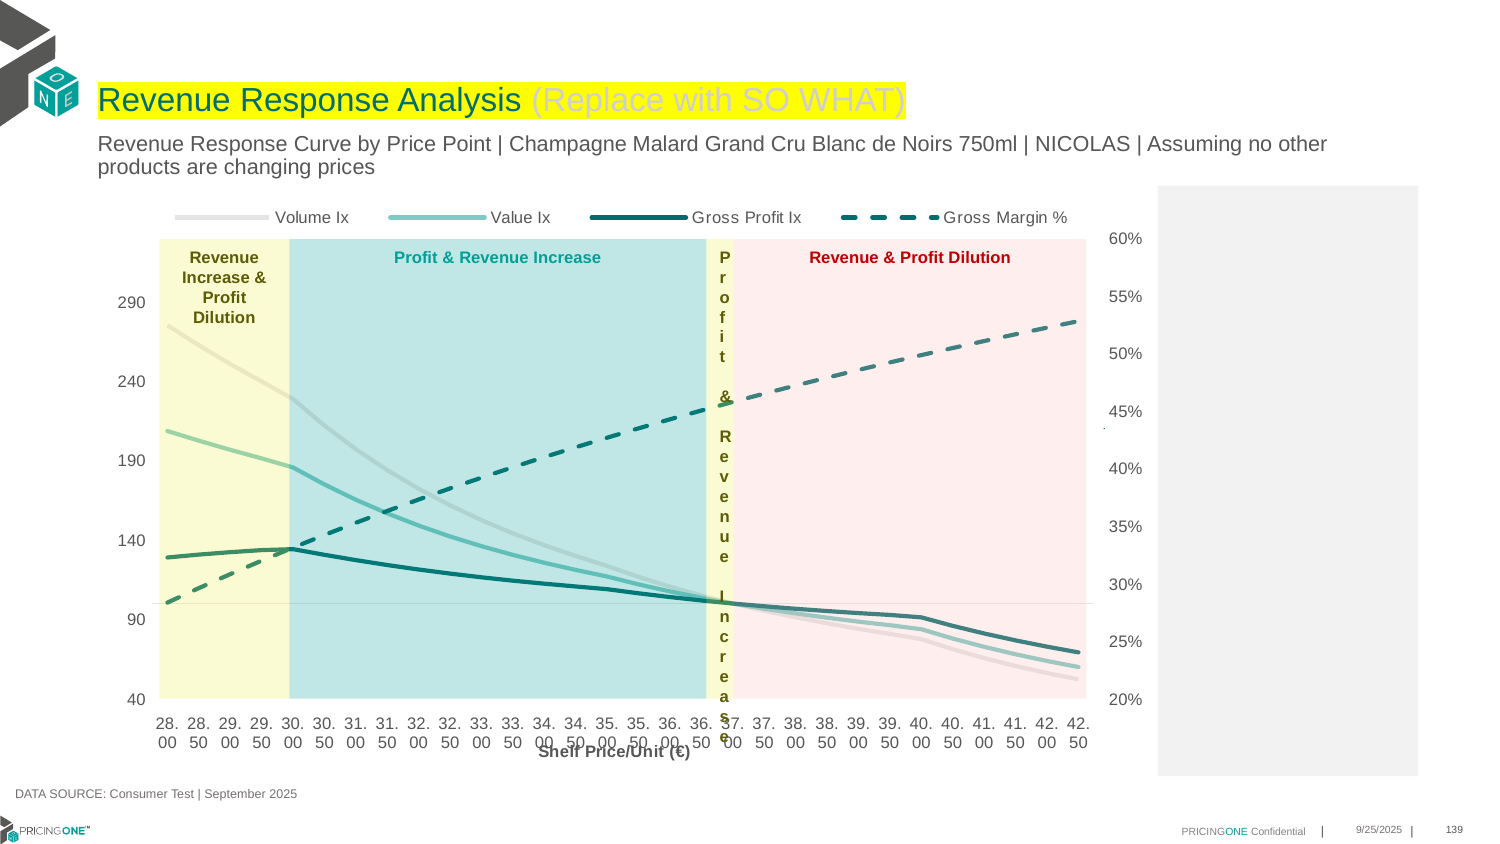

# Revenue Response Analysis (Replace with SO WHAT)

Revenue Response Curve by Price Point | Champagne Malard Grand Cru Blanc de Noirs 750ml | NICOLAS | Assuming no other products are changing prices

### Chart:

| Category | Volume Ix | Value Ix | Gross Profit Ix | Gross Margin % |
|---|---|---|---|---|
| 28.00 | 275.20865188329867 | 208.62188269411703 | 128.9863254884306 | 0.28354008144834225 |
| 28.50 | 262.53900126166474 | 202.53100488335863 | 130.7977295615339 | 0.2961095537036347 |
| 29.00 | 250.75326033075282 | 196.79627777712412 | 132.32763889528007 | 0.3082455958811582 |
| 29.50 | 239.78224926290542 | 191.39765037750792 | 133.6157761903101 | 0.3199702467984265 |
| 30.00 | 228.76774347709414 | 185.6715191123896 | 134.2307197861993 | 0.33130407601845274 |
| 30.50 | 212.02414844078908 | 174.92920664194966 | 130.66474019994544 | 0.34226630428044524 |
| 31.00 | 197.14960786615103 | 165.30588541888625 | 127.31732095038248 | 0.3528749122759221 |
| 31.50 | 183.94825541627975 | 156.70942125016623 | 124.22170122810883 | 0.3631467390651932 |
| 32.00 | 172.22522471138288 | 149.03820339776613 | 121.38869910547807 | 0.3730975712672995 |
| 32.50 | 161.79549362427178 | 142.18893647248186 | 118.81335386222098 | 0.38274222401703334 |
| 33.00 | 152.48958510250142 | 136.06234877445803 | 116.48073350395975 | 0.39209461456222994 |
| 33.50 | 144.15635108176022 | 130.56672752763944 | 114.37043771330957 | 0.40116782927025624 |
| 34.00 | 136.66355499950575 | 125.61966345763614 | 112.45978232415328 | 0.40997418472216424 |
| 34.50 | 129.8970367764036 | 121.14852706492127 | 110.72587863948998 | 0.41852528349430673 |
| 35.00 | 123.61932979662255 | 116.9579313528472 | 109.02361134684917 | 0.426832065158674 |
| 35.50 | 116.75767994600864 | 112.03846962884145 | 106.41850669852143 | 0.43490485297334025 |
| 36.00 | 110.5881191525045 | 107.60796306554772 | 104.05955661420461 | 0.44275339668204405 |
| 36.50 | 105.02690636894441 | 103.61165297262147 | 101.9267780202189 | 0.45038691179598855 |
| 37.00 | 100.0 | 100.0 | 100.0 | 0.45781411569063735 |
| 37.50 | 95.44234502425778 | 96.7286062901971 | 98.2595613901207 | 0.4650432608147621 |
| 38.00 | 91.29705385537703 | 93.757973127779 | 96.68676958818027 | 0.47208216527772595 |
| 38.50 | 87.51455214862776 | 91.05315761239292 | 95.2641761284749 | 0.4789382410533399 |
| 39.00 | 84.05173823879211 | 88.58337593266931 | 93.9757162167166 | 0.4856185200141945 |
| 39.50 | 80.8711876844153 | 86.32158779087752 | 92.80675116063755 | 0.4921296779886983 |
| 40.00 | 77.54711143598252 | 83.81932996923351 | 91.28107772153346 | 0.4984780570138396 |
| 40.50 | 71.22899640375782 | 77.9538399874399 | 85.94649376189159 | 0.5046696859395946 |
| 41.00 | 65.63439278050565 | 72.71897116184033 | 81.13328149349529 | 0.5107102995256971 |
| 41.50 | 60.66318070313906 | 68.0318128182278 | 76.77879216416007 | 0.5166053561579176 |
| 42.00 | 56.23048699098333 | 63.821341445736834 | 72.82830299929476 | 0.5223600542988948 |
| 42.50 | 52.264302547373966 | 60.026714885421114 | 69.23411120980741 | 0.5279793477777314 |
Revenue Increase & Profit Dilution
Profit & Revenue Increase
Profit & Revenue Increase
Revenue & Profit Dilution

DATA SOURCE: Consumer Test | September 2025

9/25/2025
139